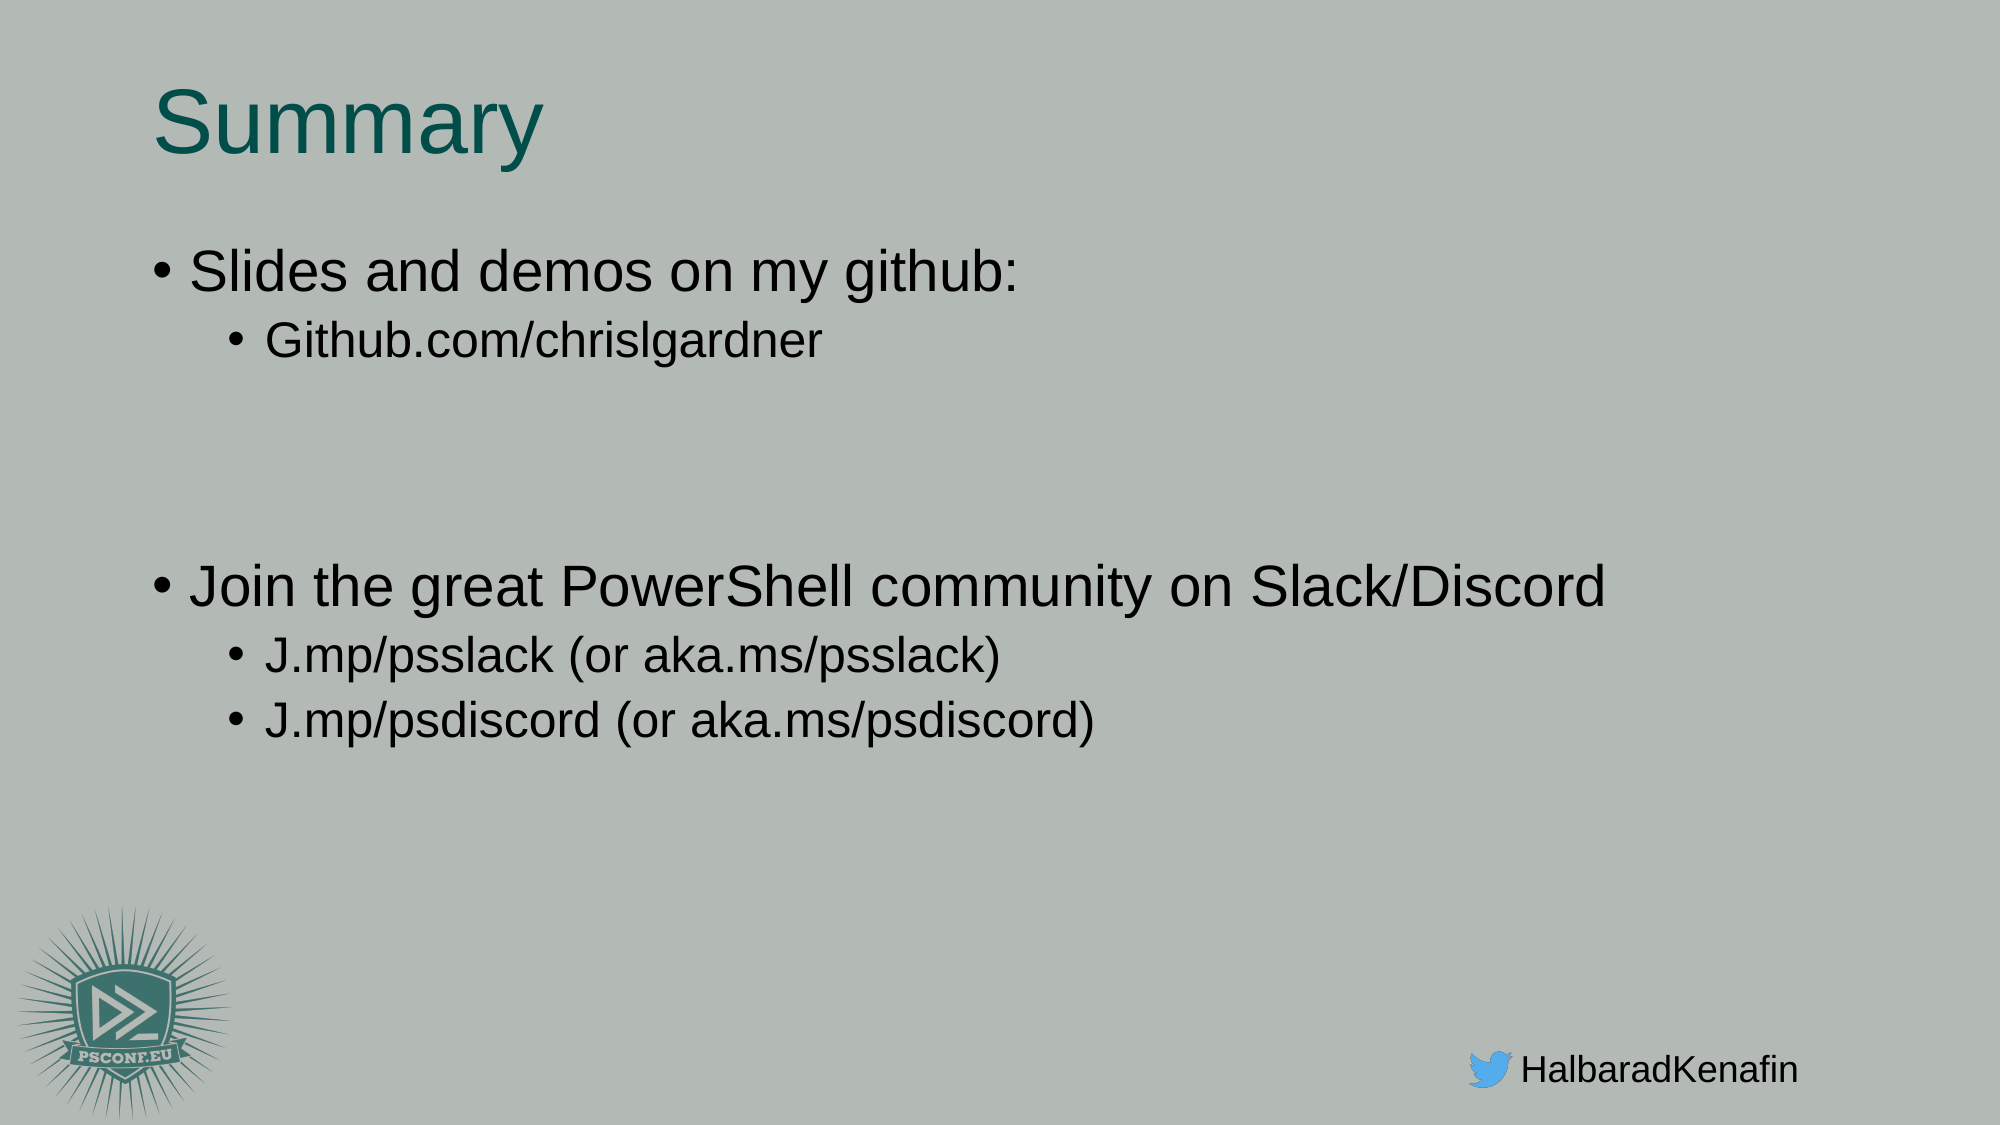

# Summary
Slides and demos on my github:
Github.com/chrislgardner

Join the great PowerShell community on Slack/Discord
J.mp/psslack (or aka.ms/psslack)
J.mp/psdiscord (or aka.ms/psdiscord)
HalbaradKenafin